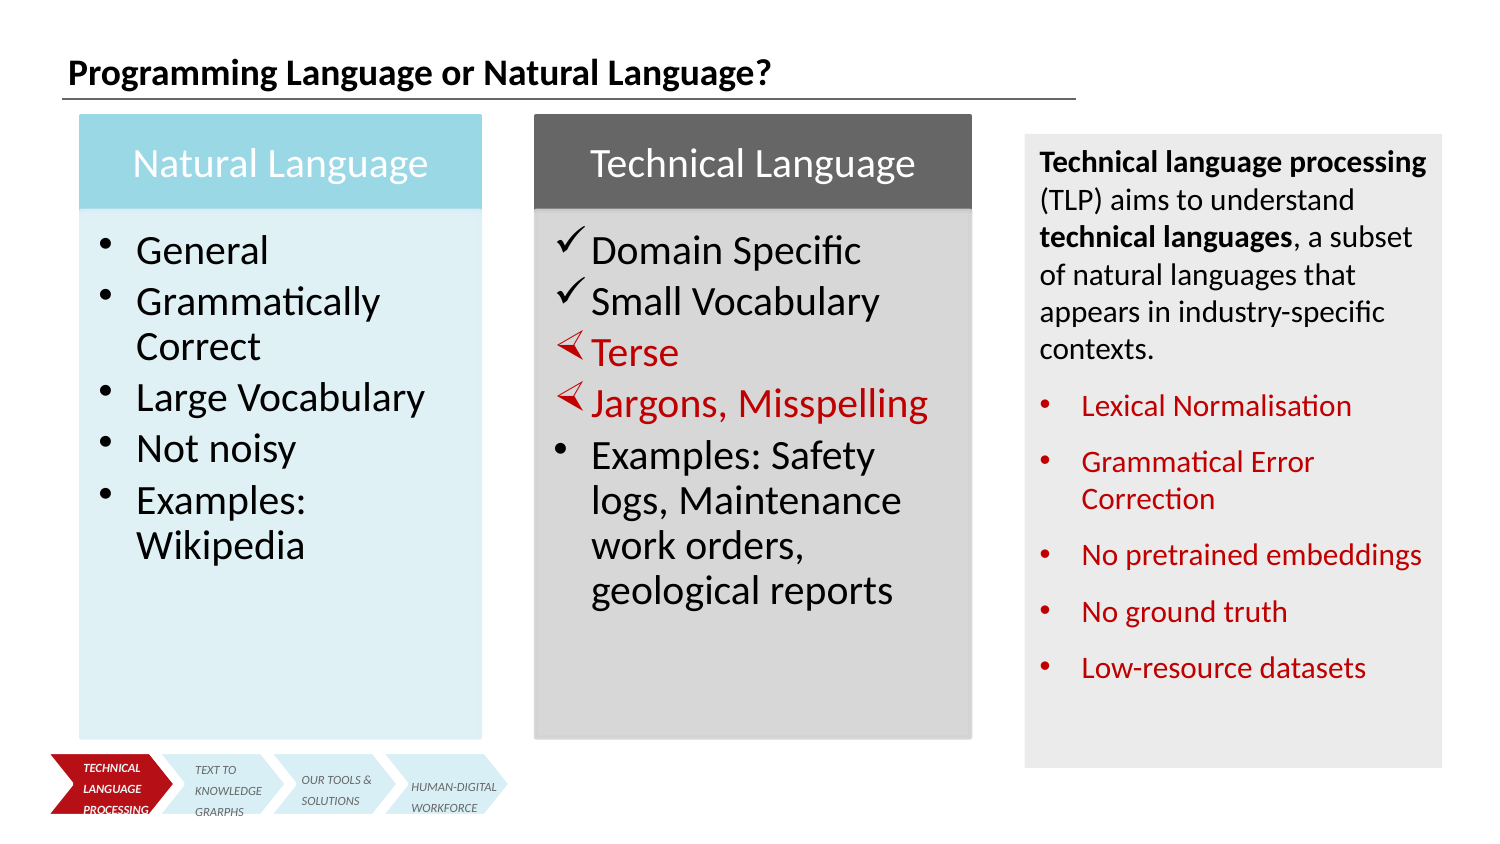

Programming Language or Natural Language?
Natural Language
General
Grammatically Correct
Large Vocabulary
Not noisy
Examples: Wikipedia
Technical Language
Domain Specific
Small Vocabulary
Terse
Jargons, Misspelling
Examples: Safety logs, Maintenance work orders, geological reports
Technical language processing (TLP) aims to understand technical languages, a subset of natural languages that appears in industry-specific contexts.
Lexical Normalisation
Grammatical Error Correction
No pretrained embeddings
No ground truth
Low-resource datasets

TECHNICAL LANGUAGE PROCESSING

TEXT TO KNOWLEDGE GRARPHS
OUR TOOLS & SOLUTIONS
HUMAN-DIGITAL WORKFORCE